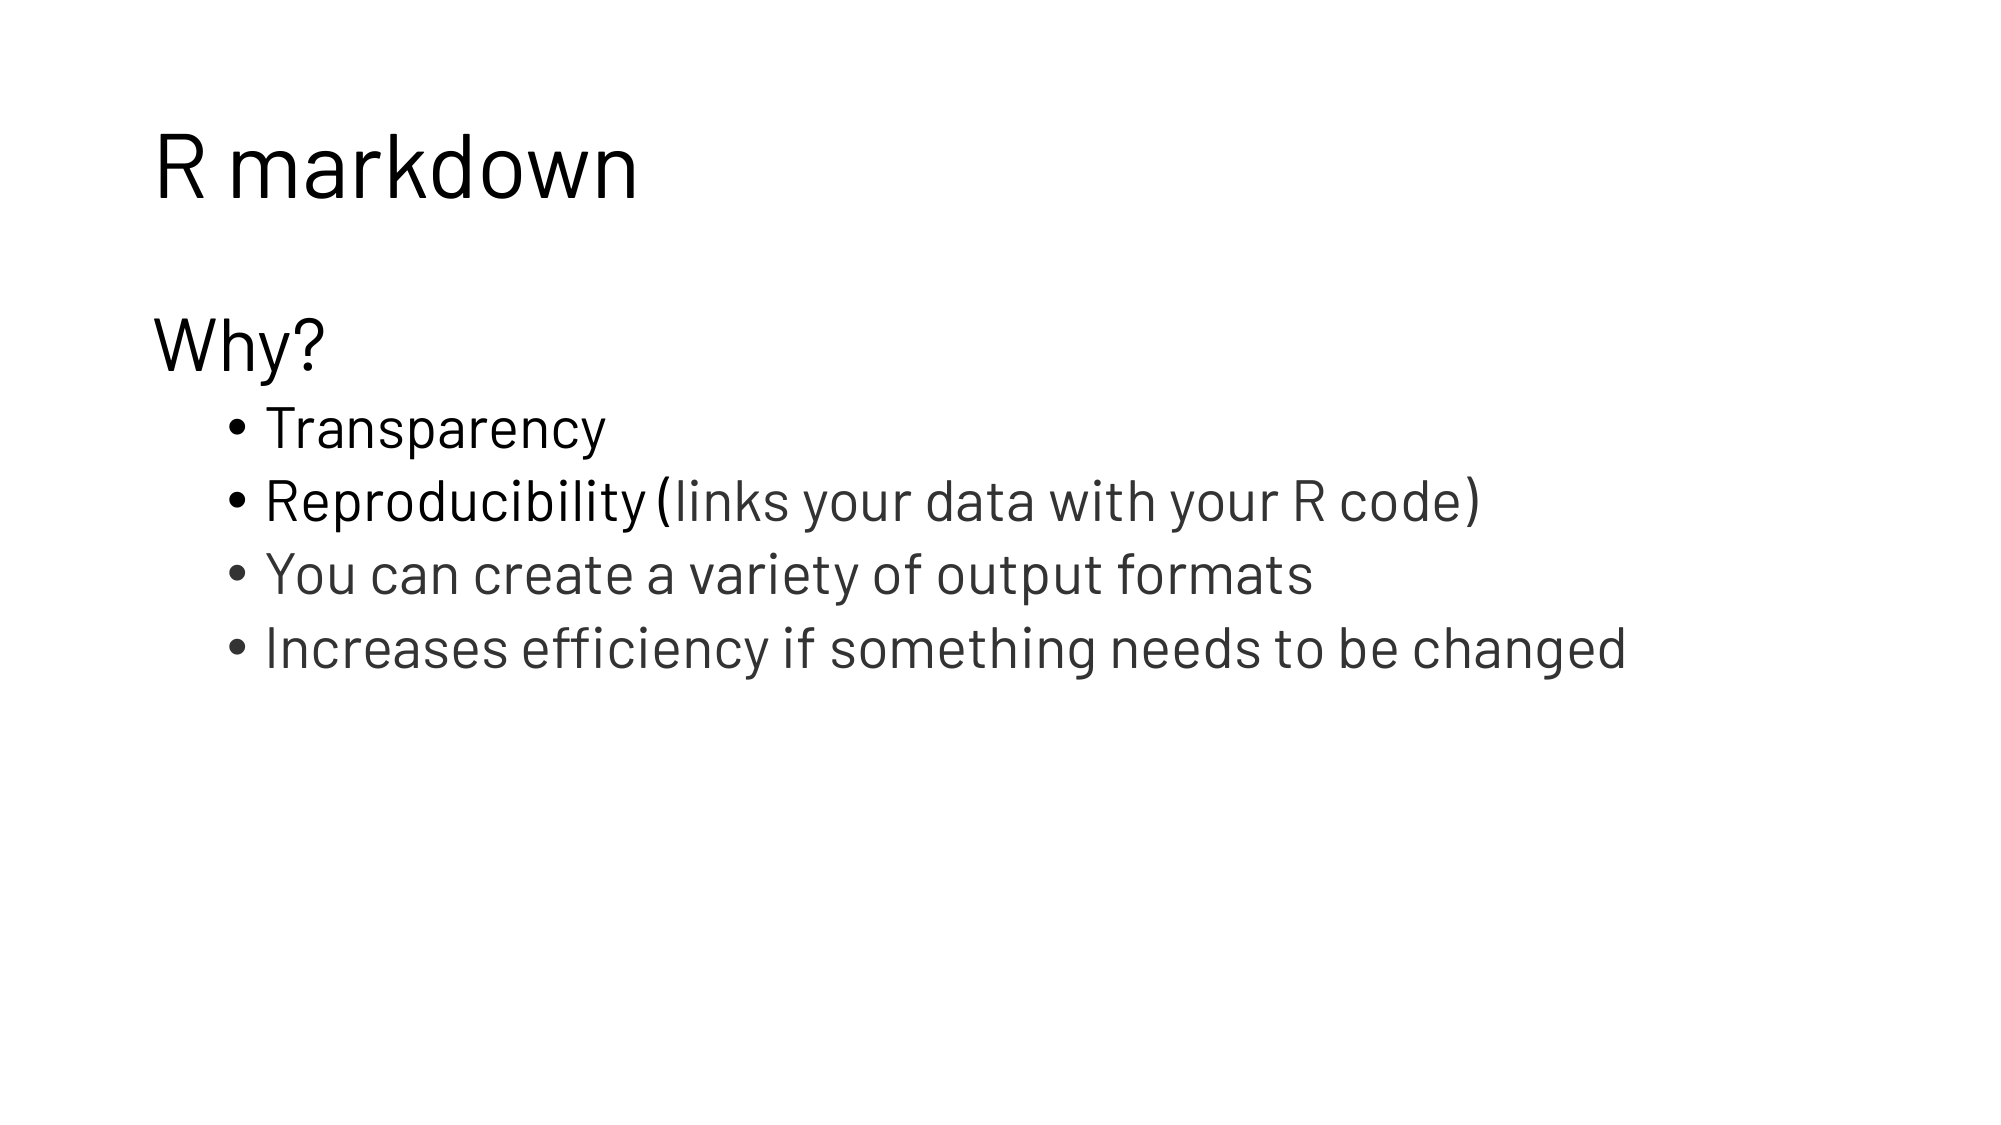

# R markdown
Why?
Transparency
Reproducibility (links your data with your R code)
You can create a variety of output formats
Increases efficiency if something needs to be changed